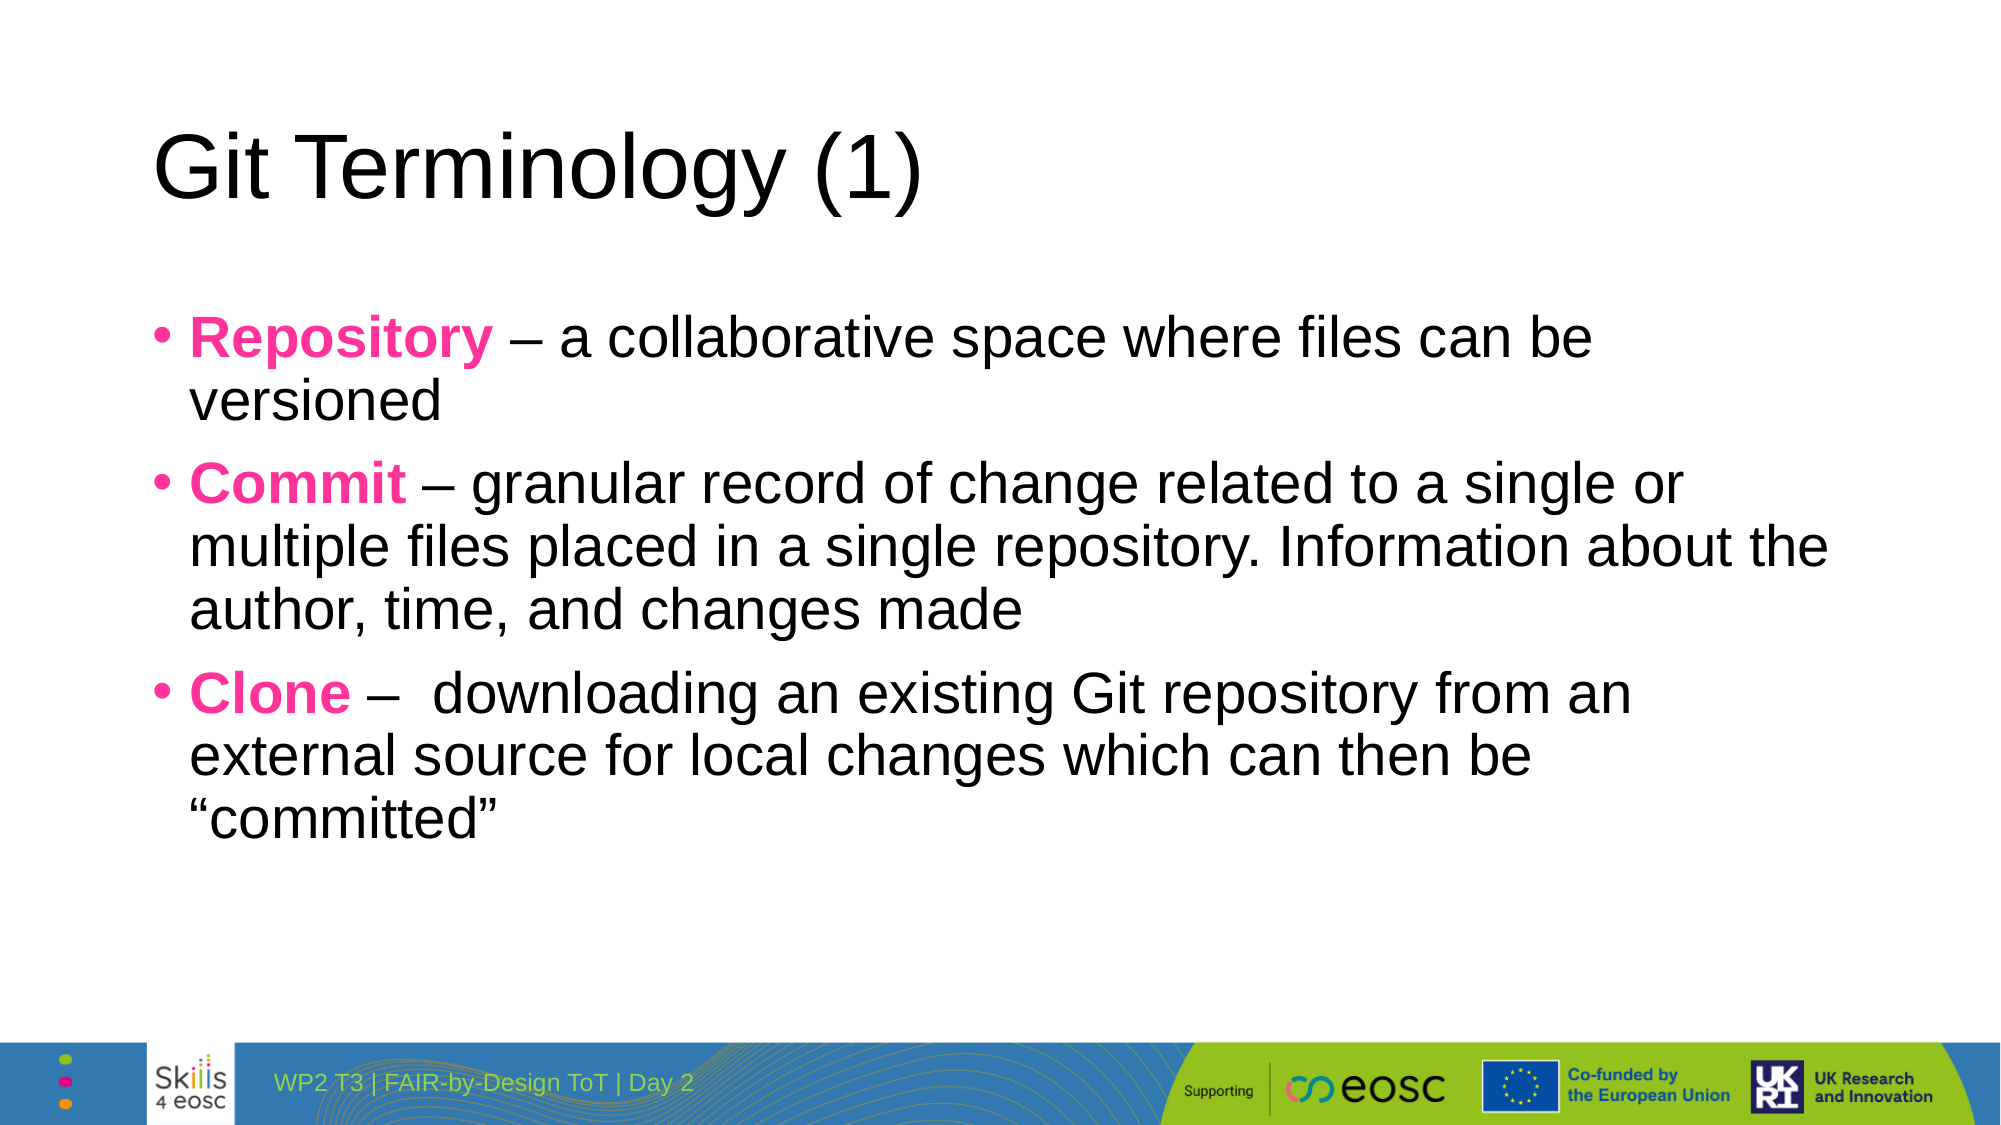

# Git Terminology (1)
Repository – a collaborative space where files can be versioned
Commit – granular record of change related to a single or multiple files placed in a single repository. Information about the author, time, and changes made
Clone –  downloading an existing Git repository from an external source for local changes which can then be “committed”
WP2 T3 | FAIR-by-Design ToT | Day 2